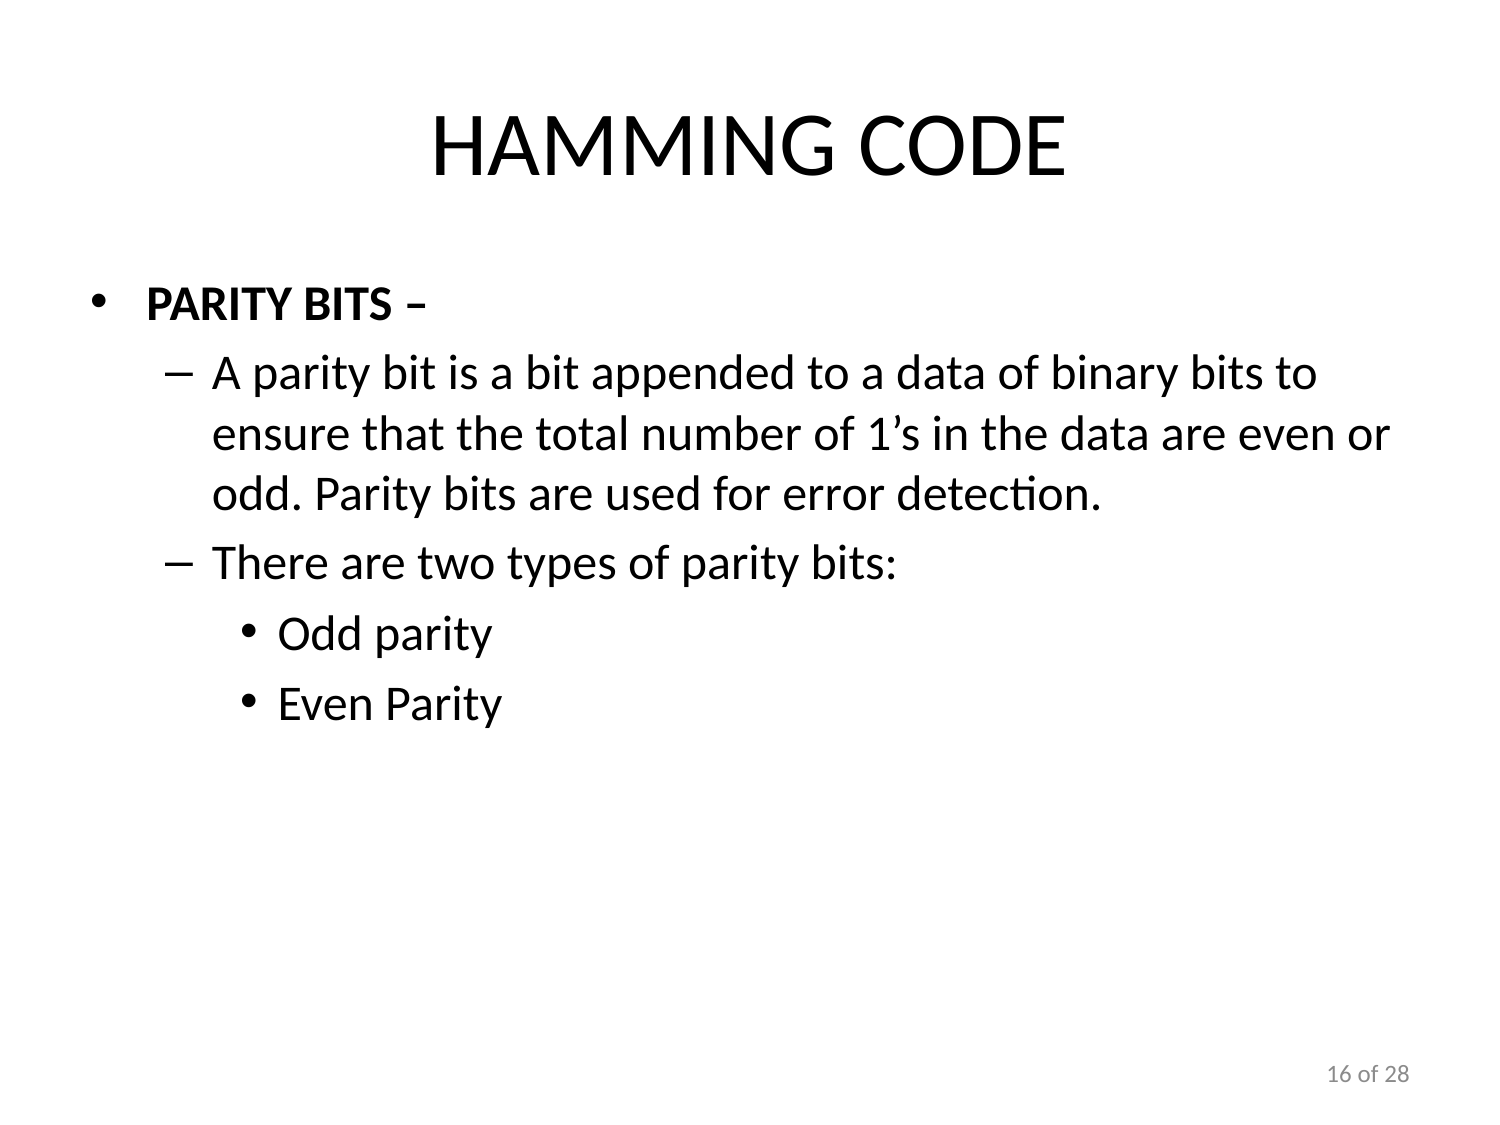

# Hamming Code
Parity bits –
A parity bit is a bit appended to a data of binary bits to ensure that the total number of 1’s in the data are even or odd. Parity bits are used for error detection.
There are two types of parity bits:
Odd parity
Even Parity
16 of 28